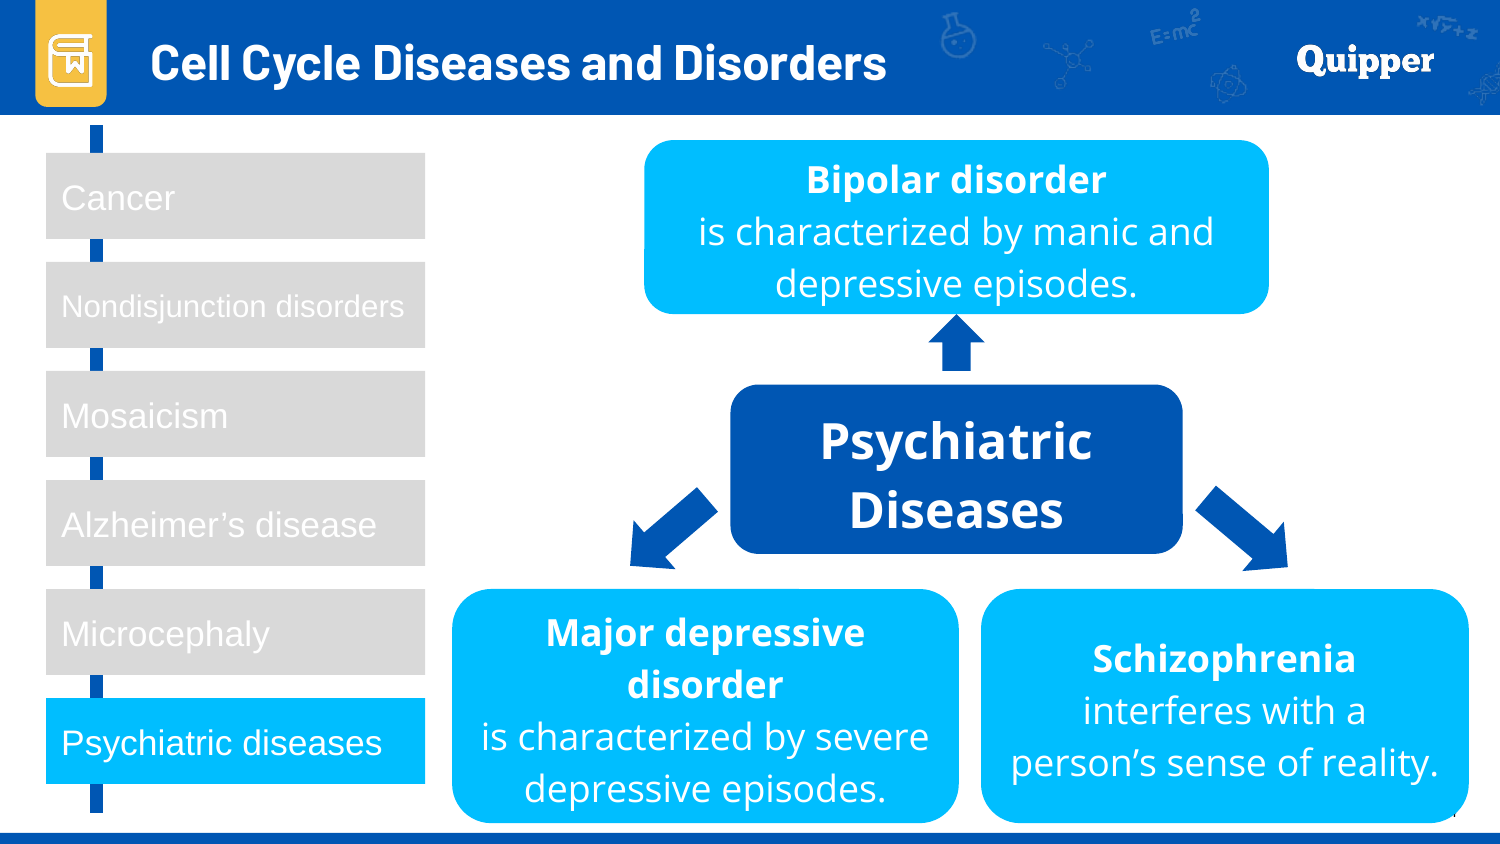

Cell Cycle Diseases and Disorders
Bipolar disorder
is characterized by manic and depressive episodes.
Cancer
Nondisjunction disorders

Mosaicism
Psychiatric Diseases
Alzheimer’s disease

Microcephaly
Major depressive disorder
is characterized by severe depressive episodes.
Schizophrenia interferes with a person’s sense of reality.
Psychiatric diseases
24